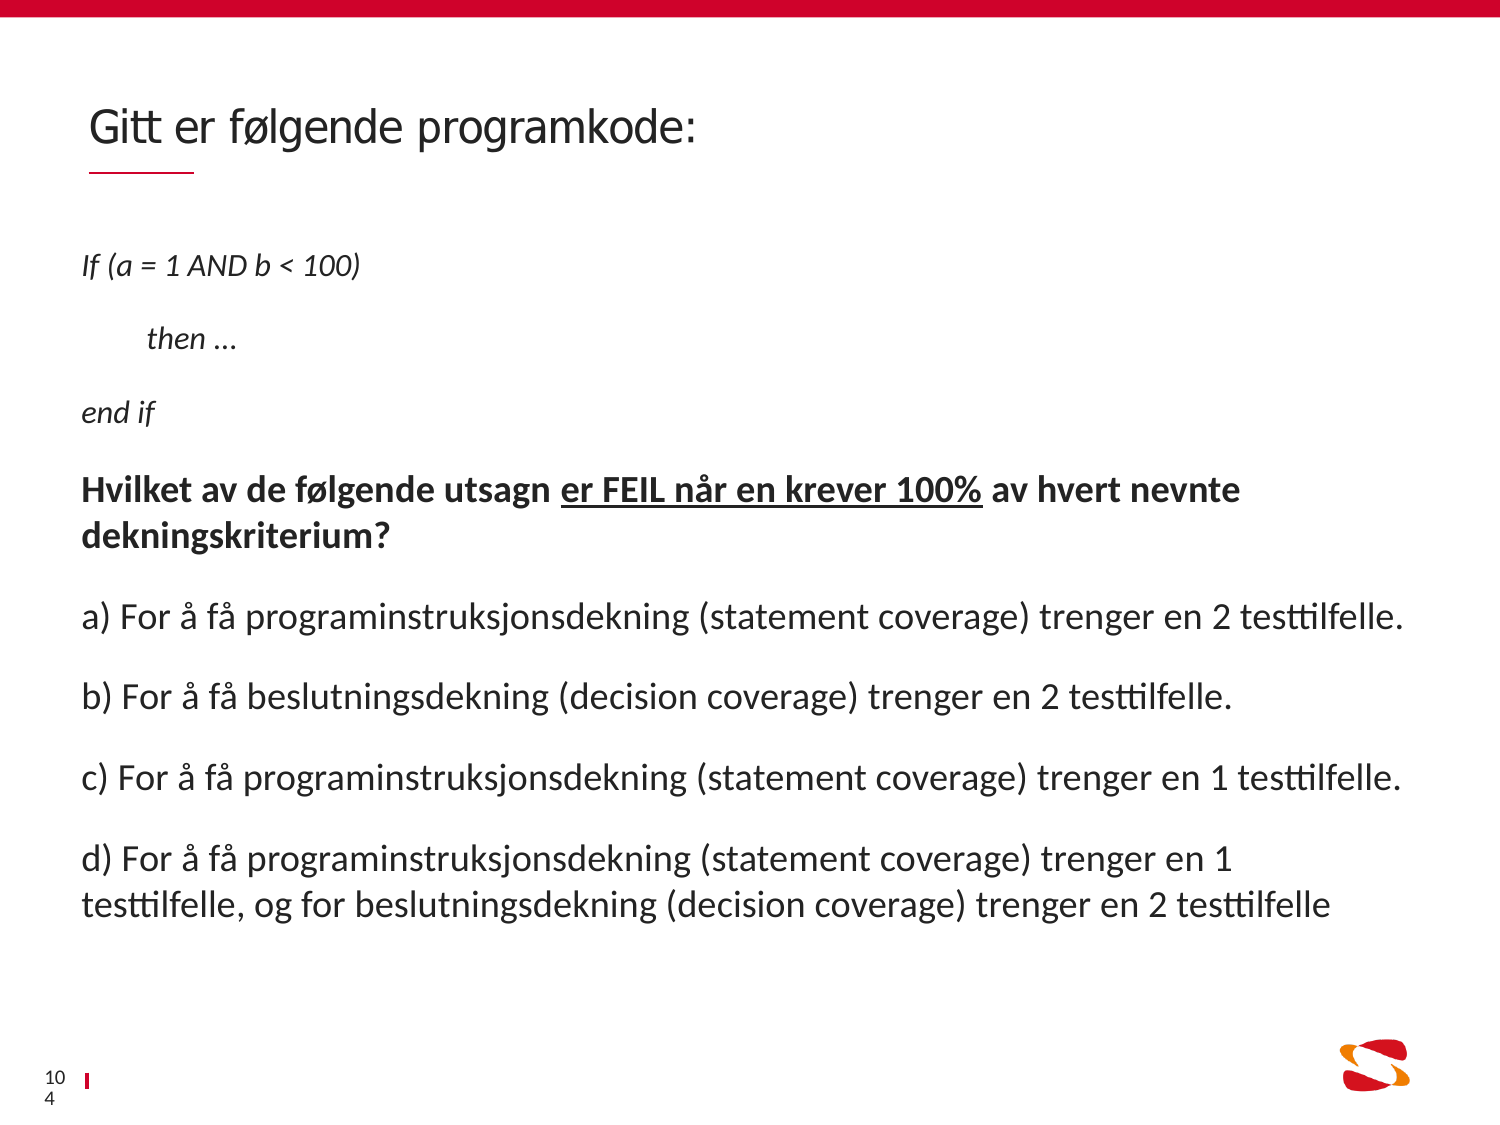

# Gitt er følgende programkode:
If (a = 1 AND b < 100)
         then ...
end if
Hvilket av de følgende utsagn er FEIL når en krever 100% av hvert nevnte dekningskriterium?
a) For å få programinstruksjonsdekning (statement coverage) trenger en 2 testtilfelle.
b) For å få beslutningsdekning (decision coverage) trenger en 2 testtilfelle.
c) For å få programinstruksjonsdekning (statement coverage) trenger en 1 testtilfelle.
d) For å få programinstruksjonsdekning (statement coverage) trenger en 1 testtilfelle, og for beslutningsdekning (decision coverage) trenger en 2 testtilfelle

104